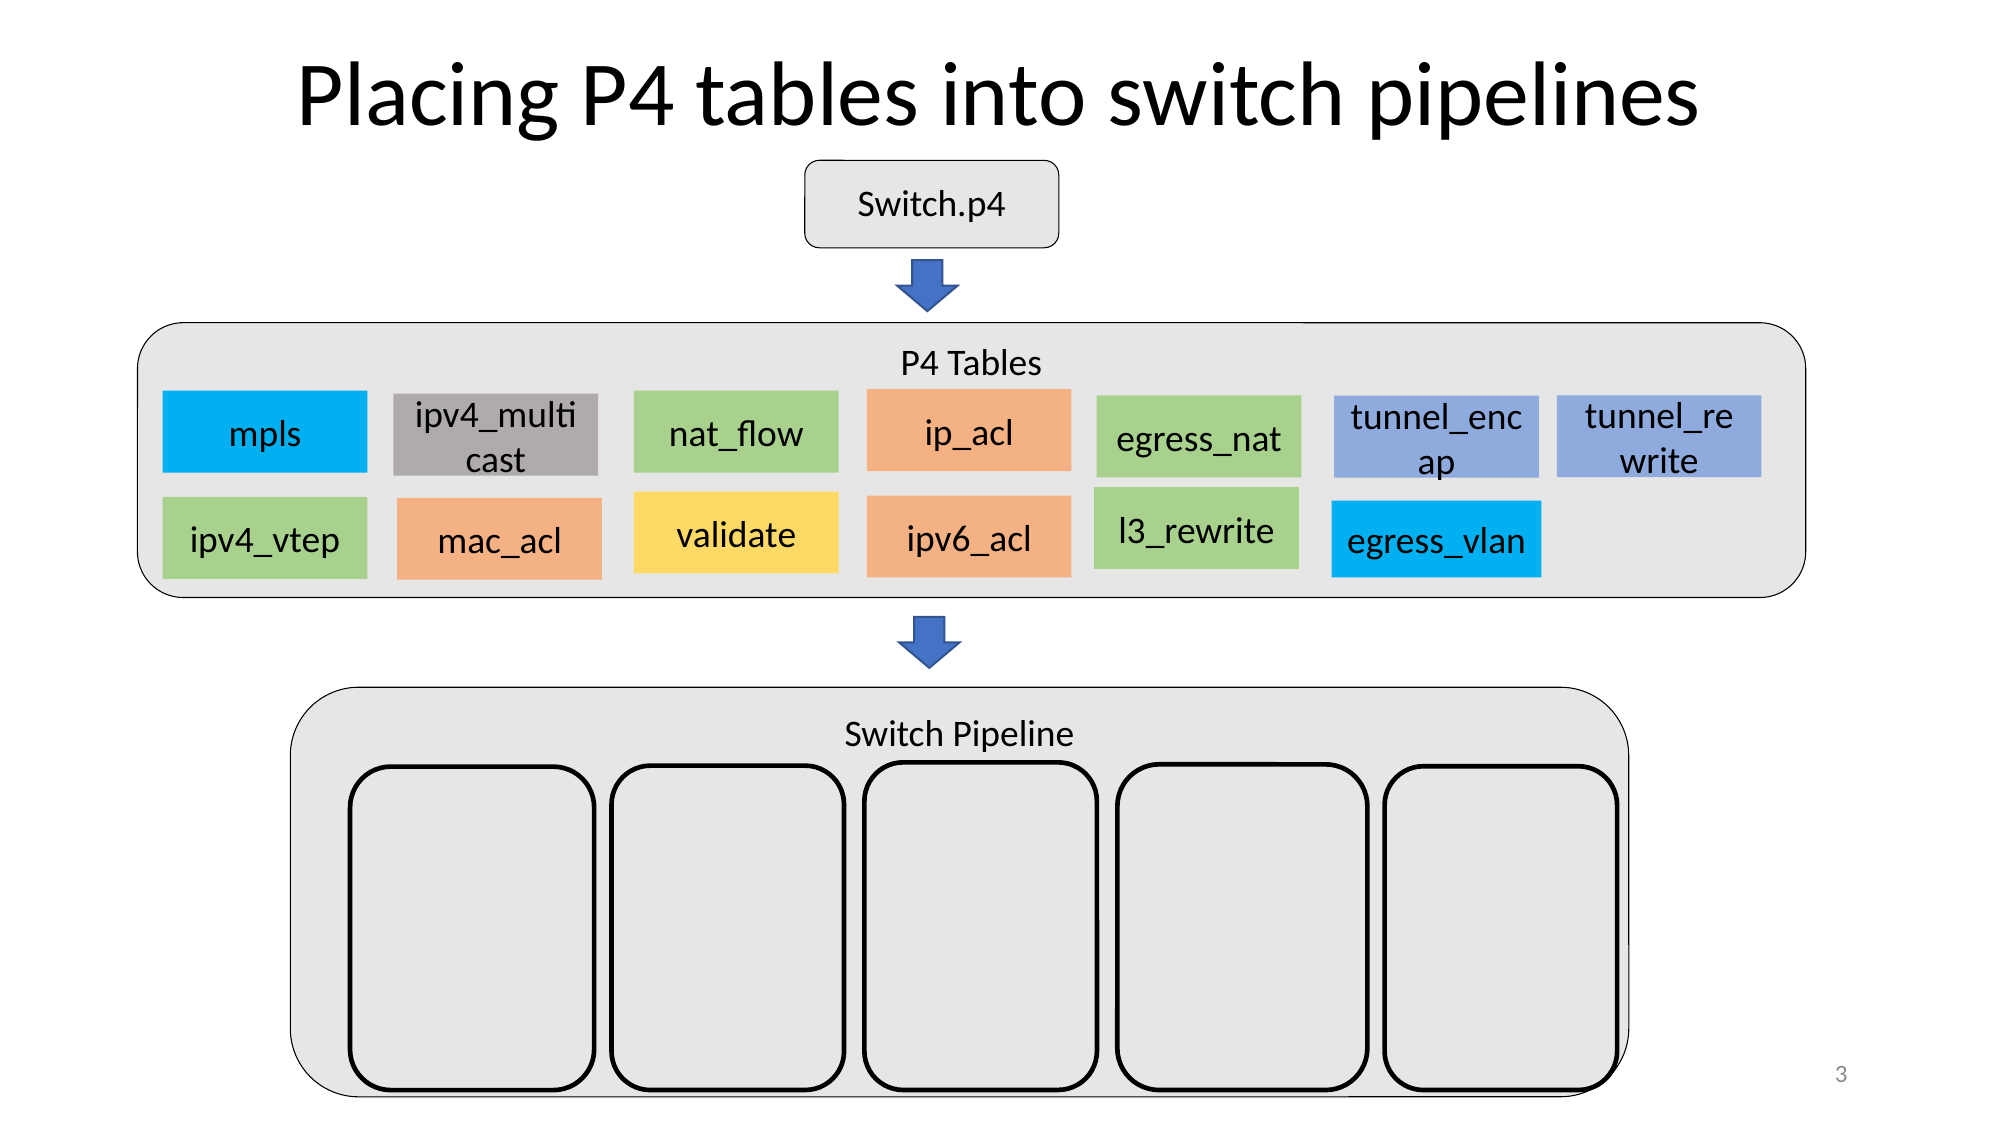

# Placing P4 tables into switch pipelines
Switch.p4

P4 Tables
ip_acl
mpls
nat_flow
ipv4_multicast
tunnel_rewrite
egress_nat
tunnel_encap
l3_rewrite
validate
ipv6_acl
ipv4_vtep
mac_acl
egress_vlan

Switch Pipeline

3